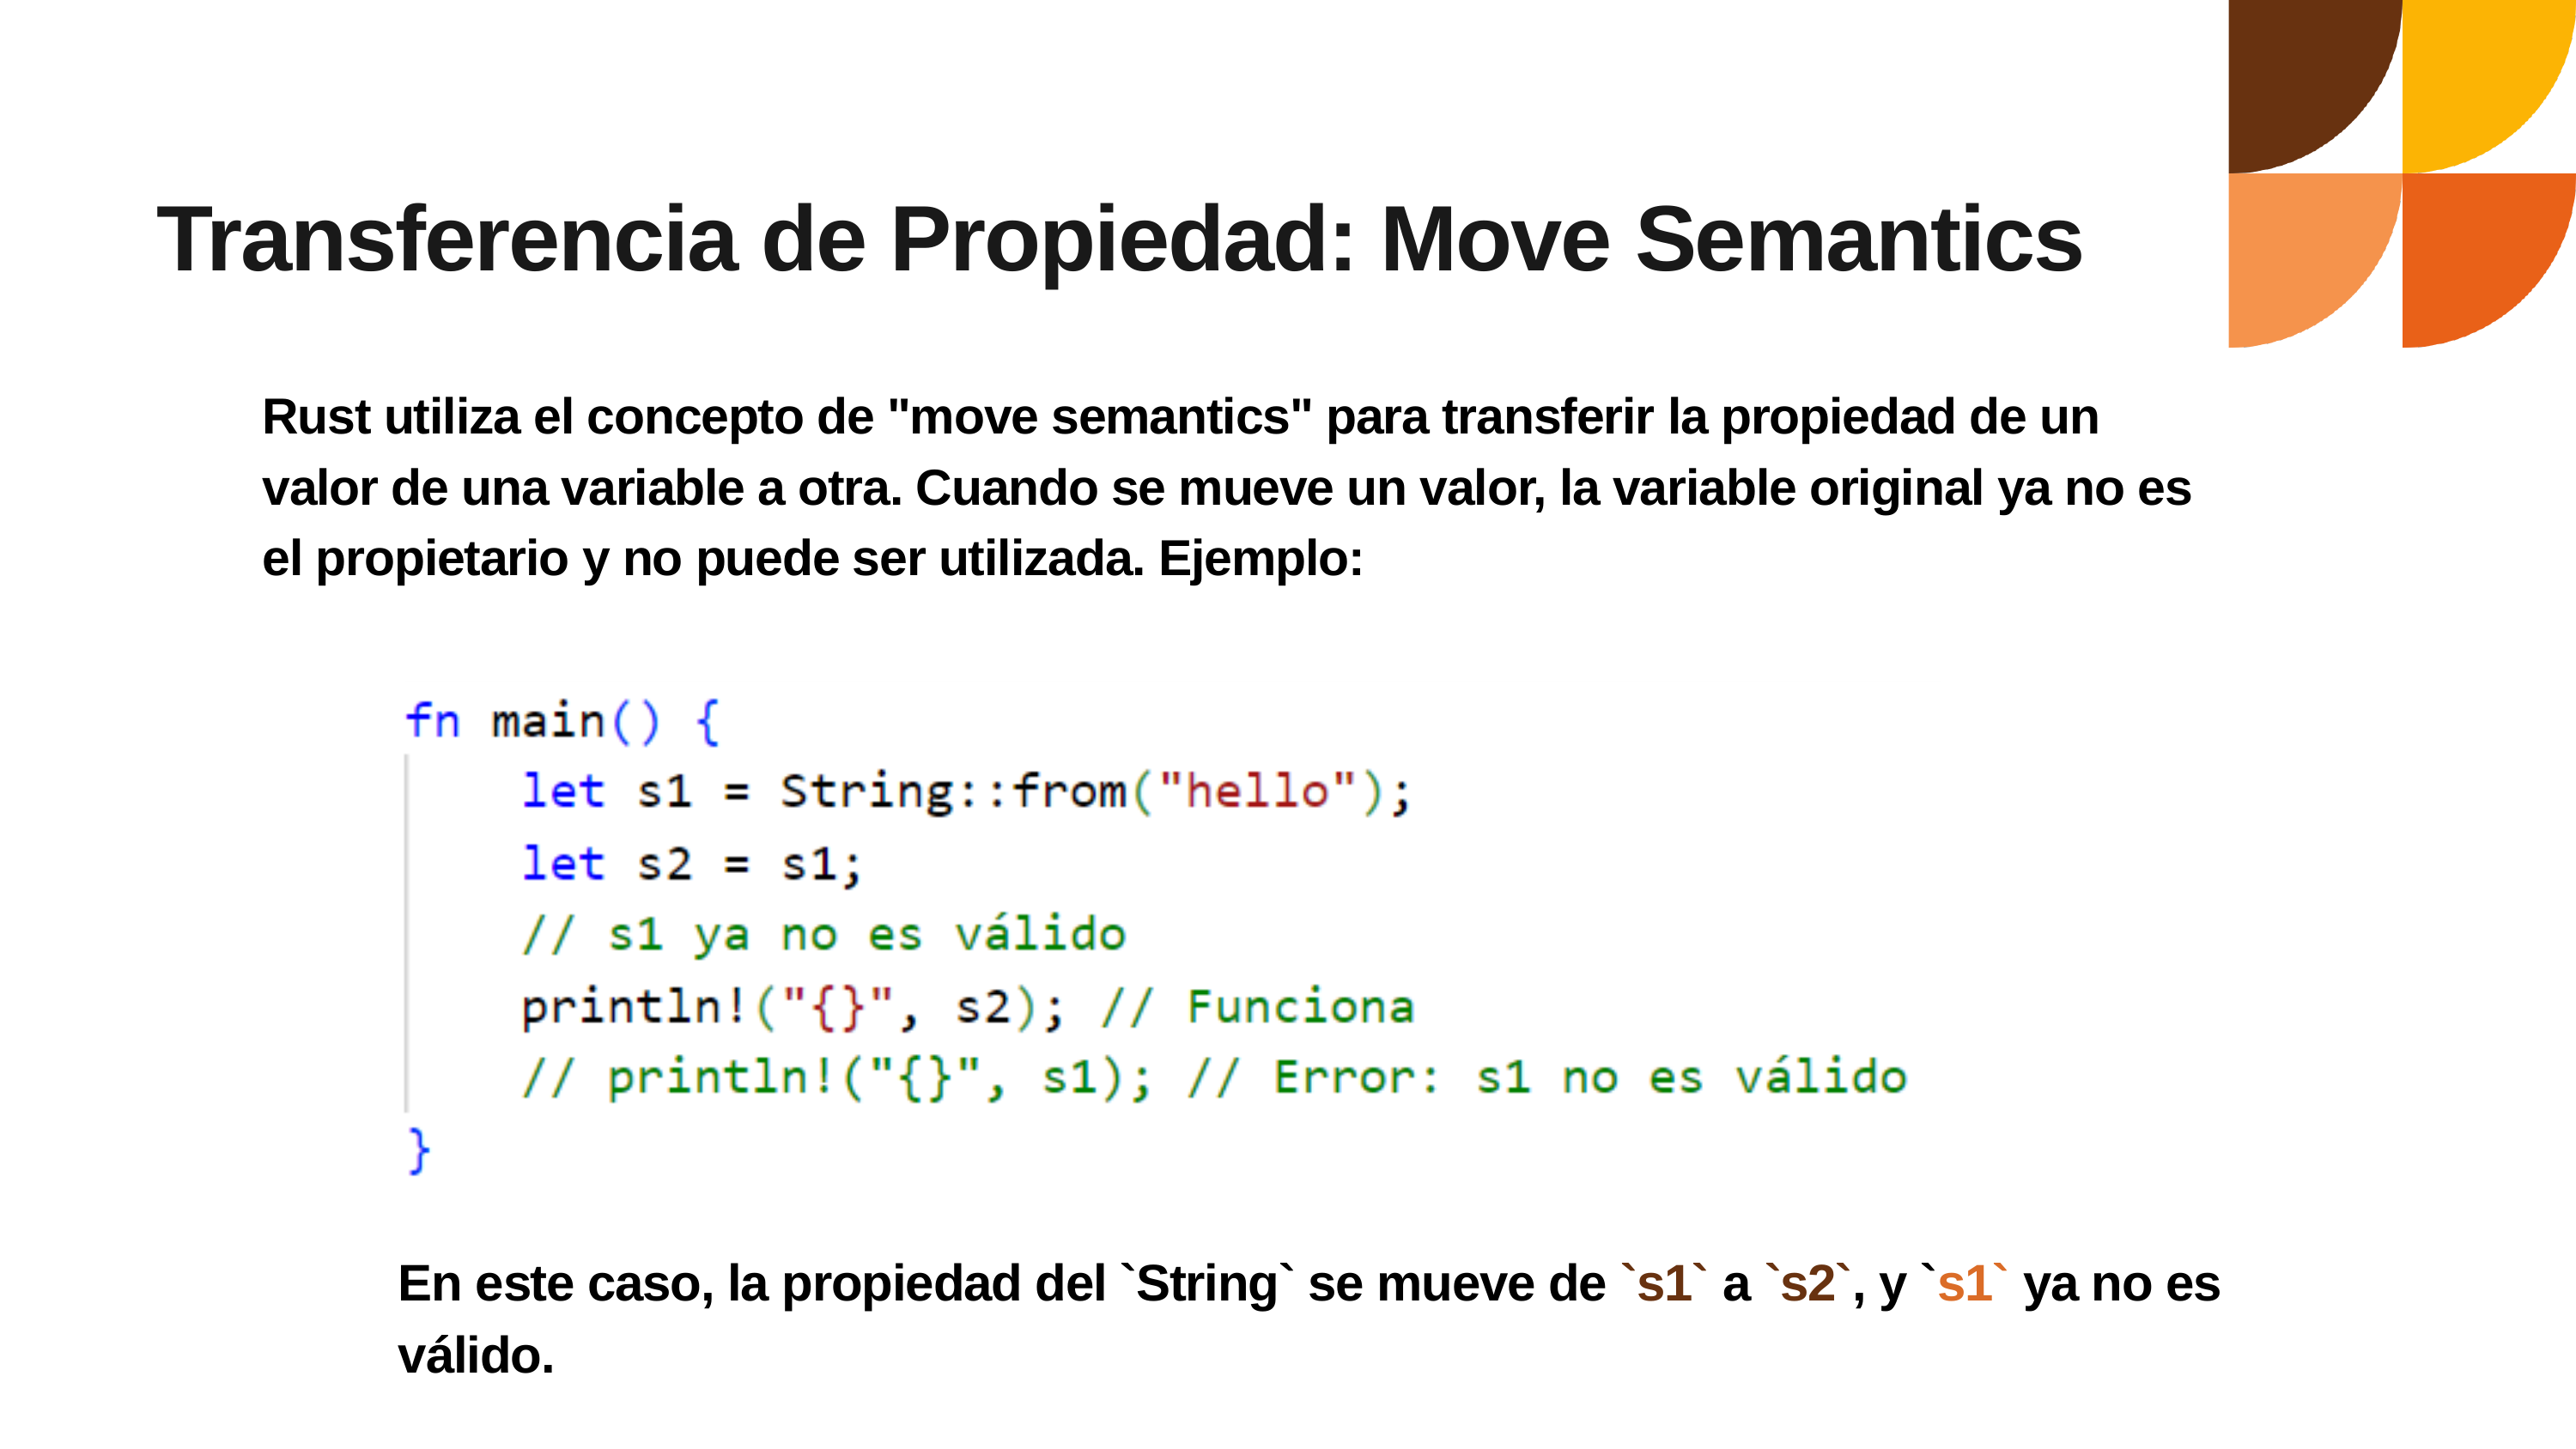

Transferencia de Propiedad: Move Semantics

Rust utiliza el concepto de "move semantics" para transferir la propiedad de un valor de una variable a otra. Cuando se mueve un valor, la variable original ya no es el propietario y no puede ser utilizada. Ejemplo:

En este caso, la propiedad del `String` se mueve de `s1` a `s2`, y `s1` ya no es válido.